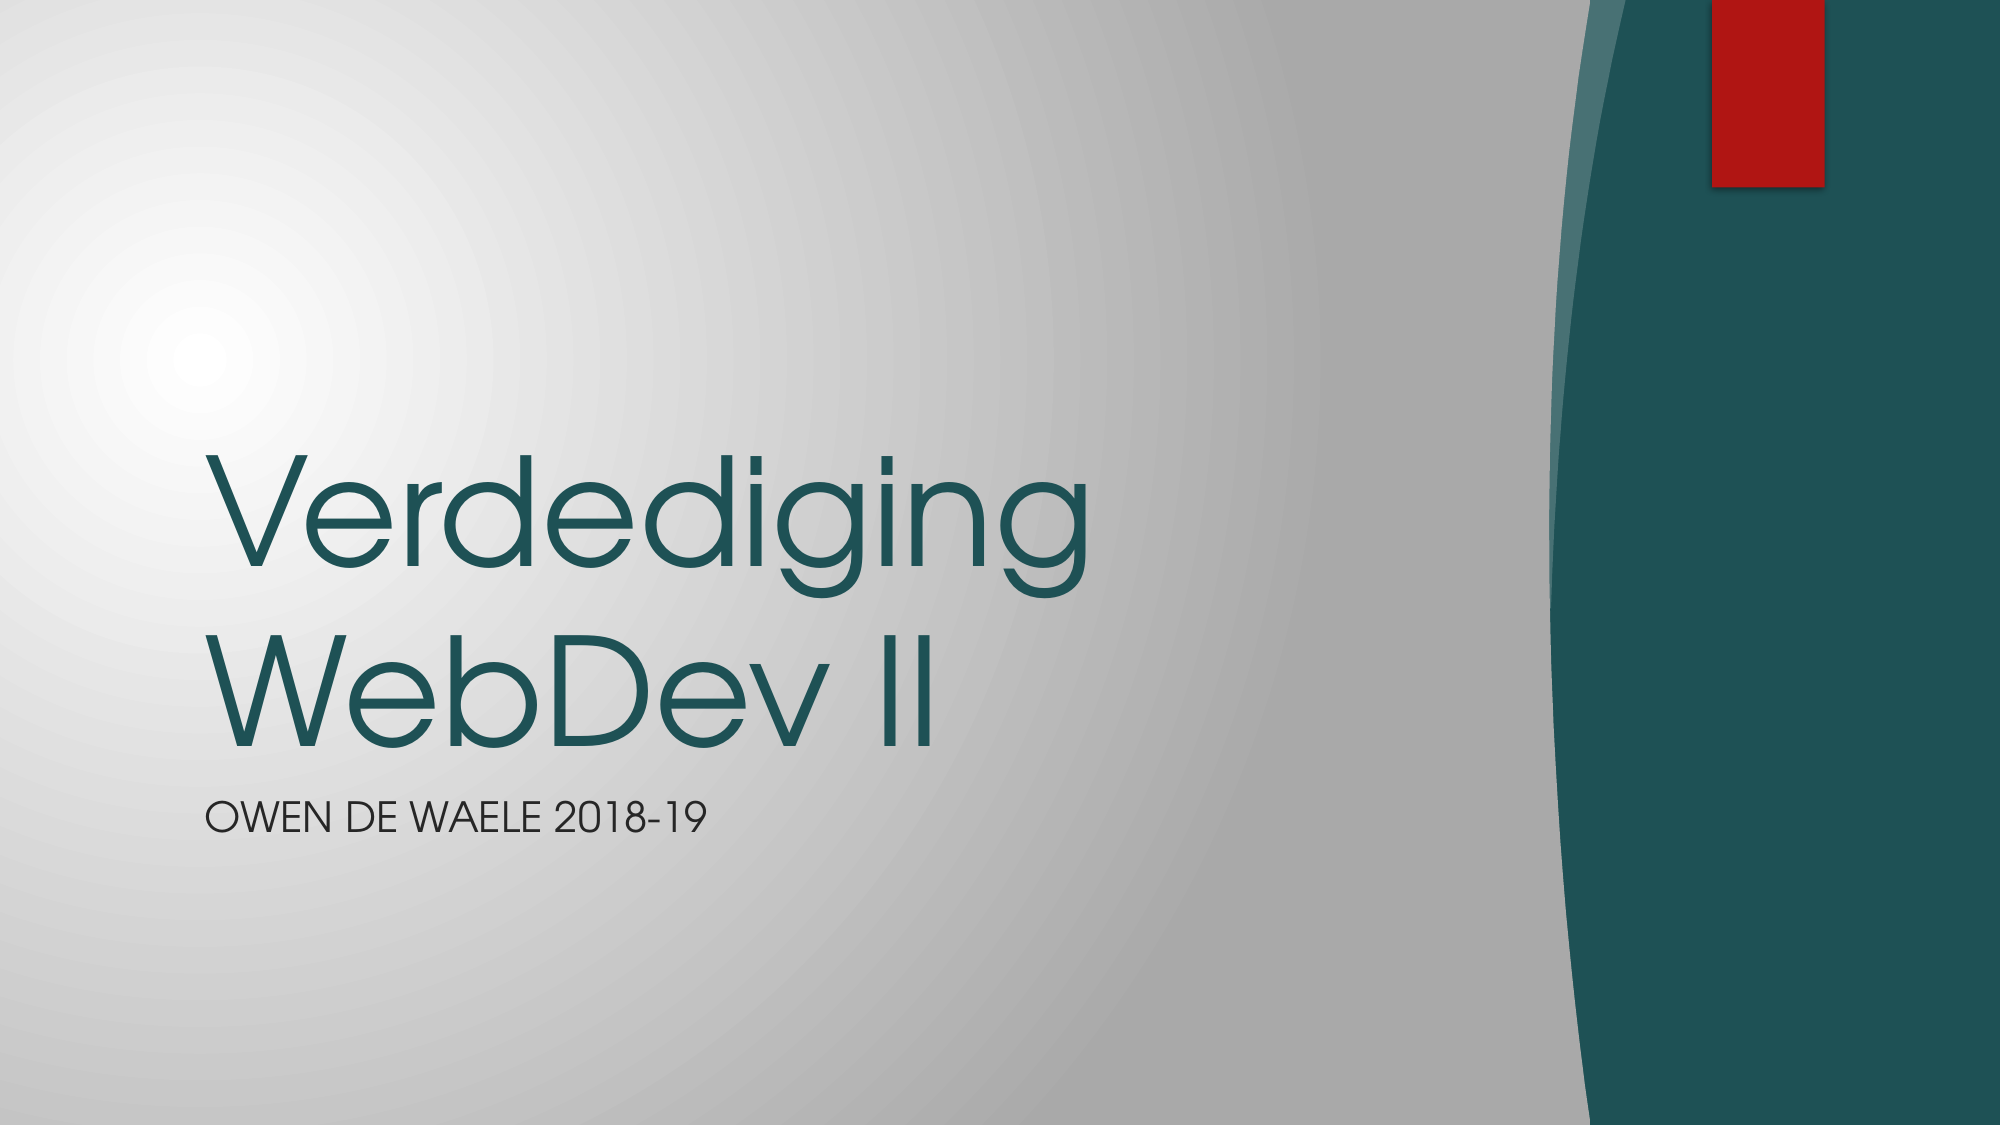

# Verdediging WebDev II
Owen De Waele 2018-19